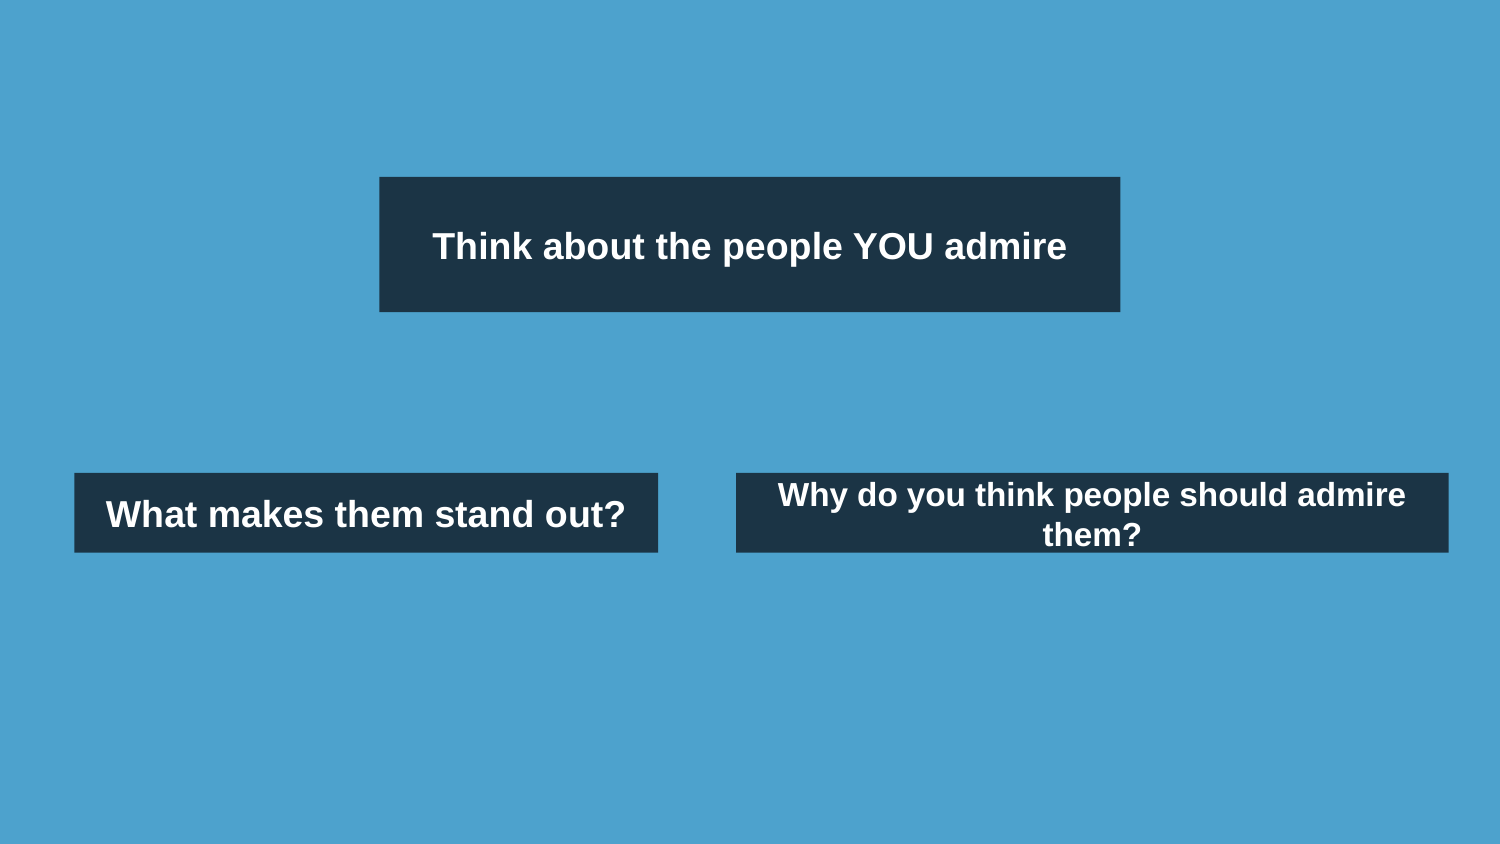

Think about the people YOU admire

What makes them stand out?
Why do you think people should admire them?